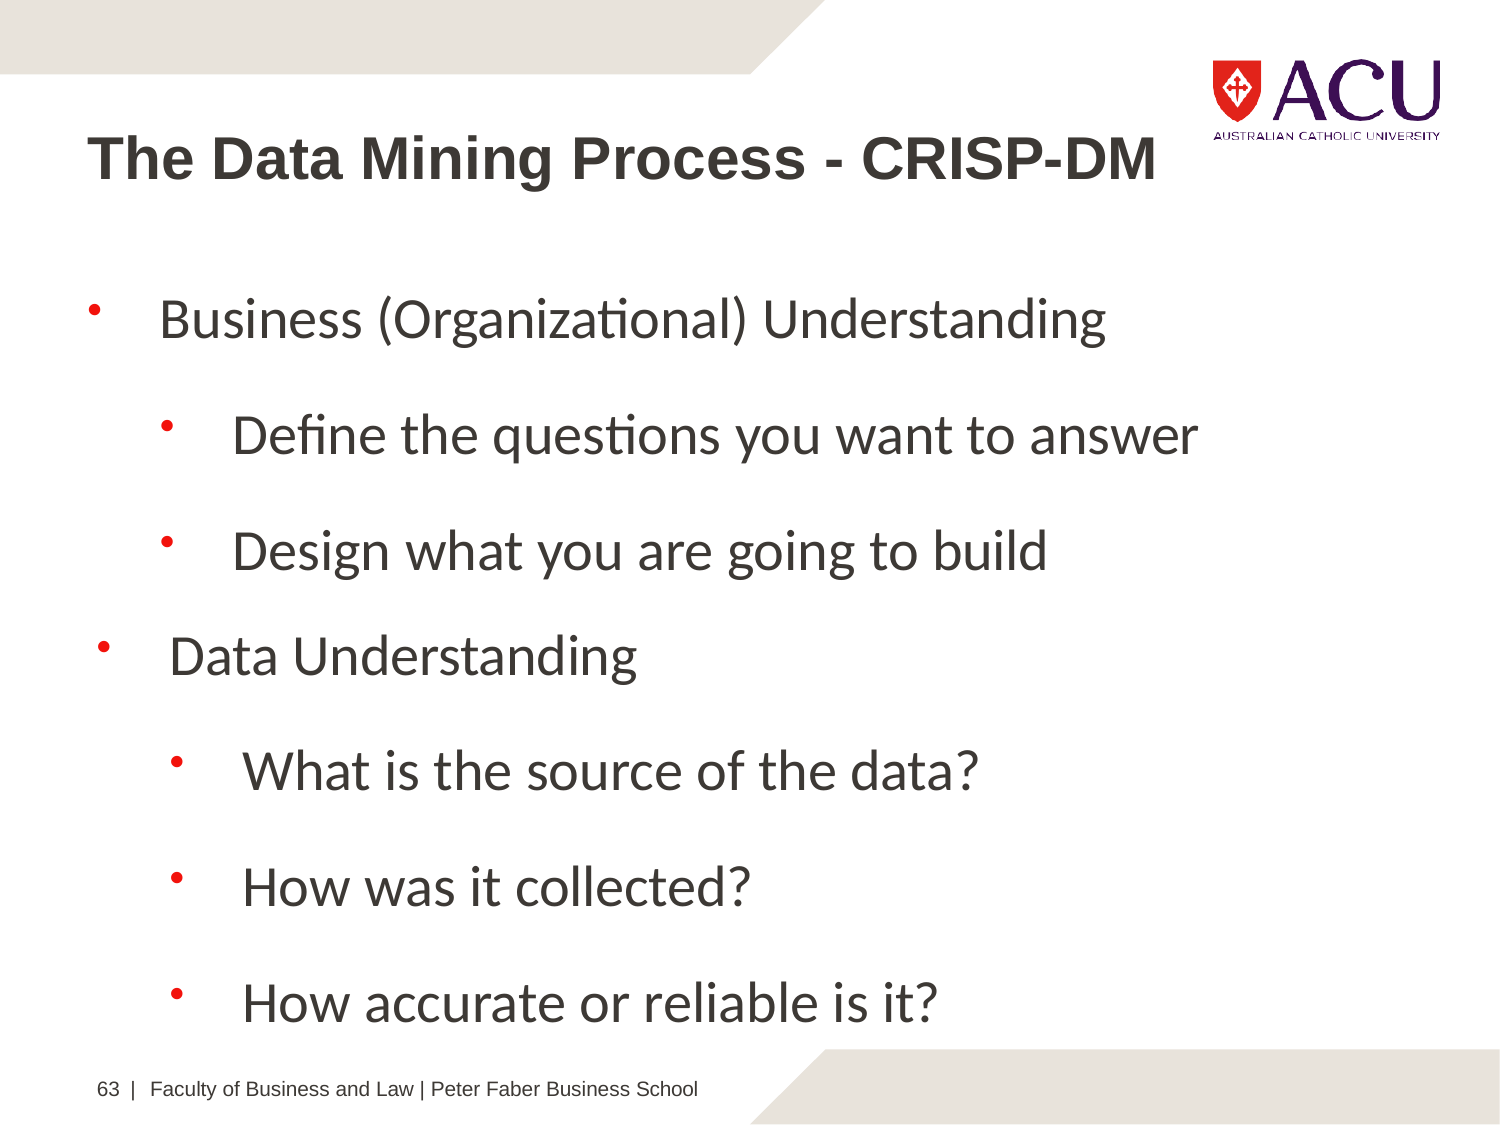

# The Data Mining Process - CRISP-DM
Business (Organizational) Understanding
Define the questions you want to answer
Design what you are going to build
Data Understanding
What is the source of the data?
How was it collected?
How accurate or reliable is it?
63 | Faculty of Business and Law | Peter Faber Business School